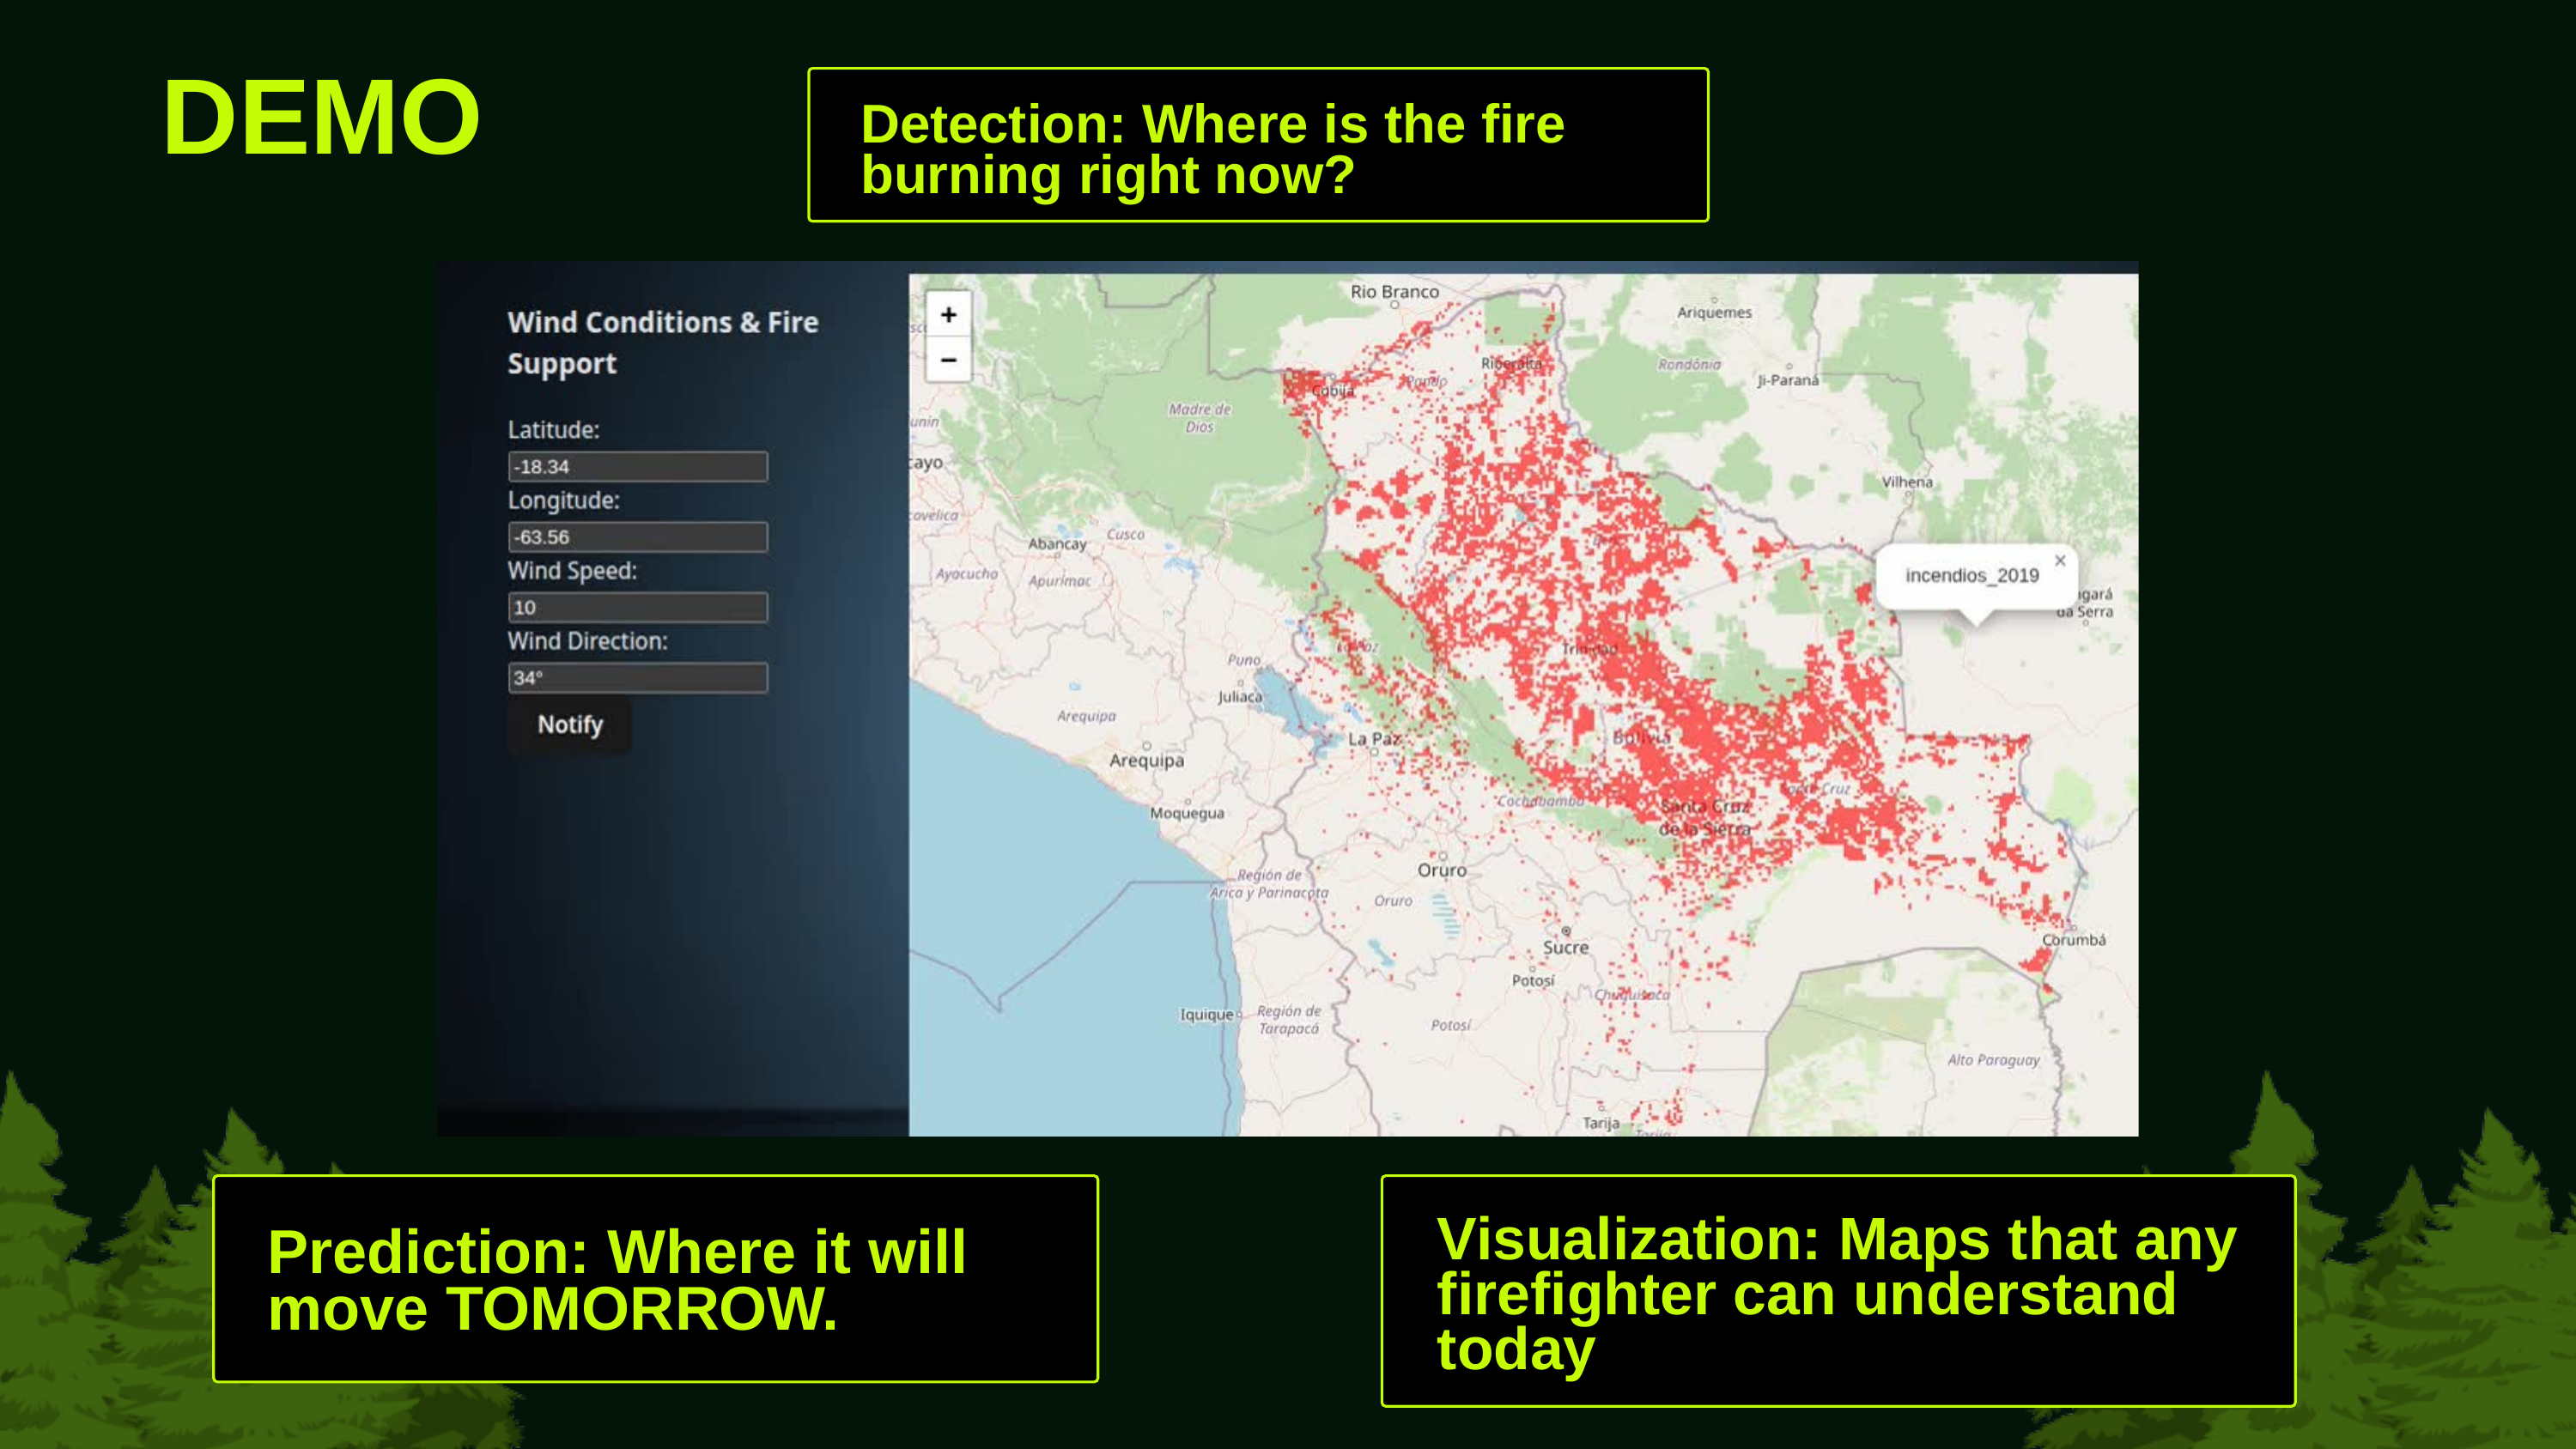

DEMO
Detection: Where is the fire burning right now?

Visualization: Maps that any firefighter can understand today
Prediction: Where it will move TOMORROW.